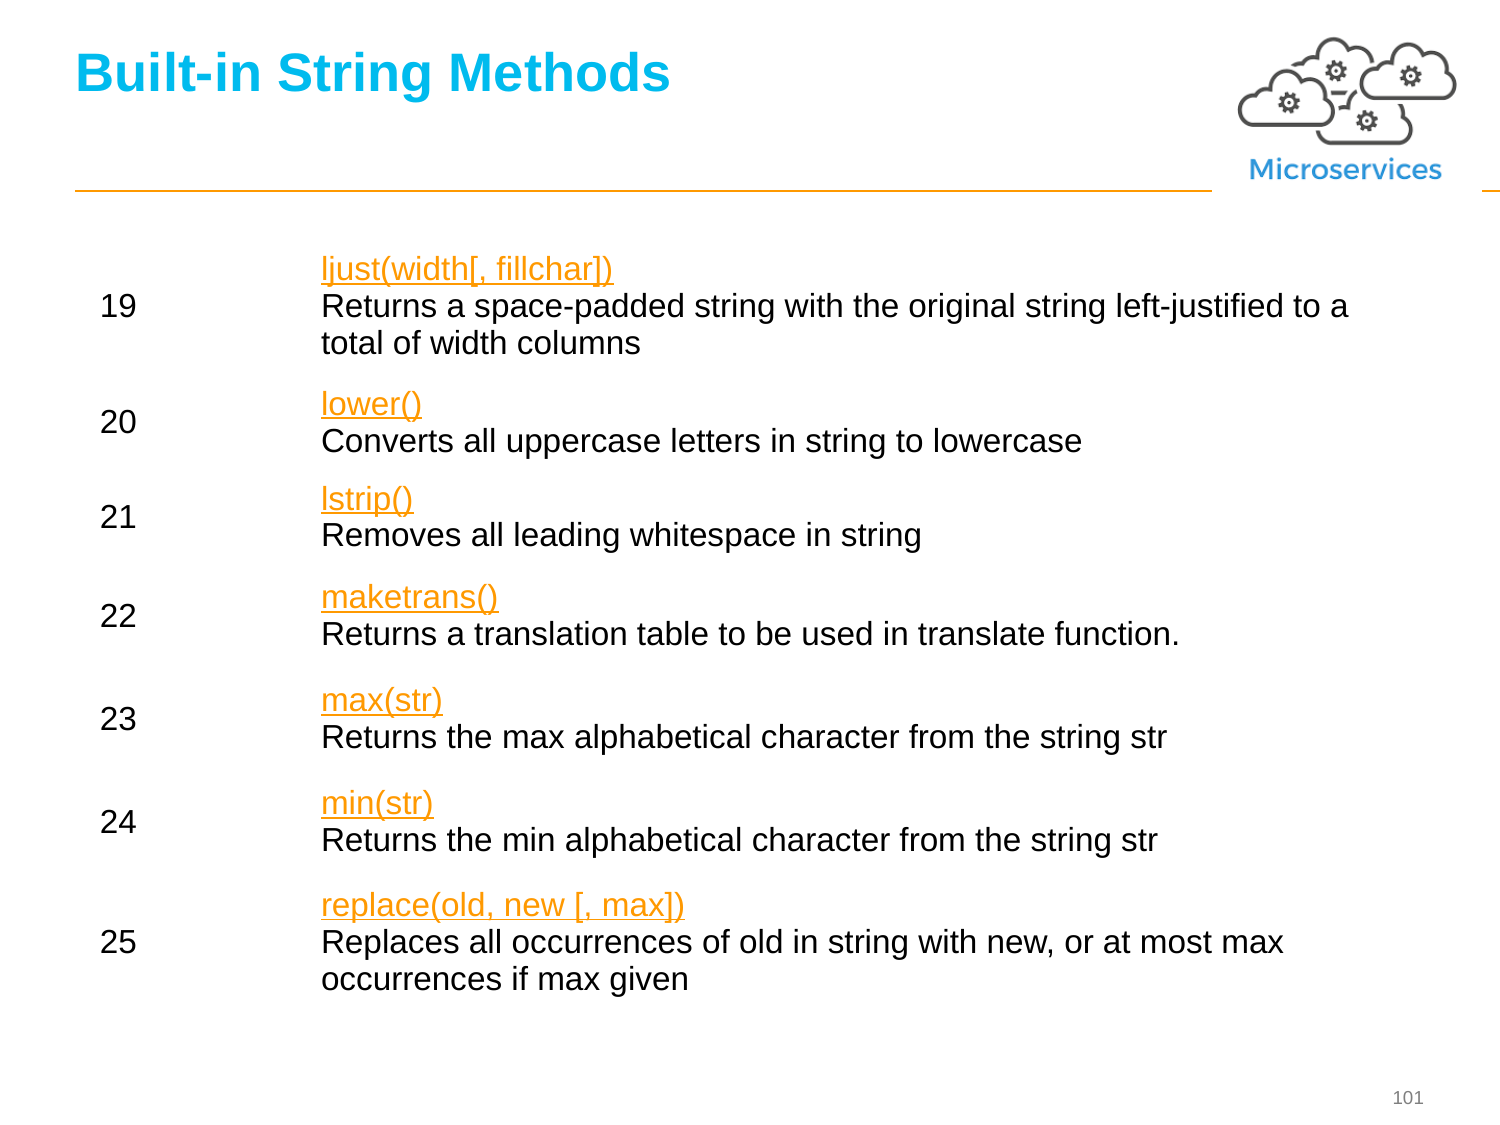

101
# Built-in String Methods
| 19 | ljust(width[, fillchar]) Returns a space-padded string with the original string left-justified to a total of width columns |
| --- | --- |
| 20 | lower() Converts all uppercase letters in string to lowercase |
| 21 | lstrip() Removes all leading whitespace in string |
| 22 | maketrans() Returns a translation table to be used in translate function. |
| 23 | max(str) Returns the max alphabetical character from the string str |
| 24 | min(str) Returns the min alphabetical character from the string str |
| 25 | replace(old, new [, max]) Replaces all occurrences of old in string with new, or at most max occurrences if max given |